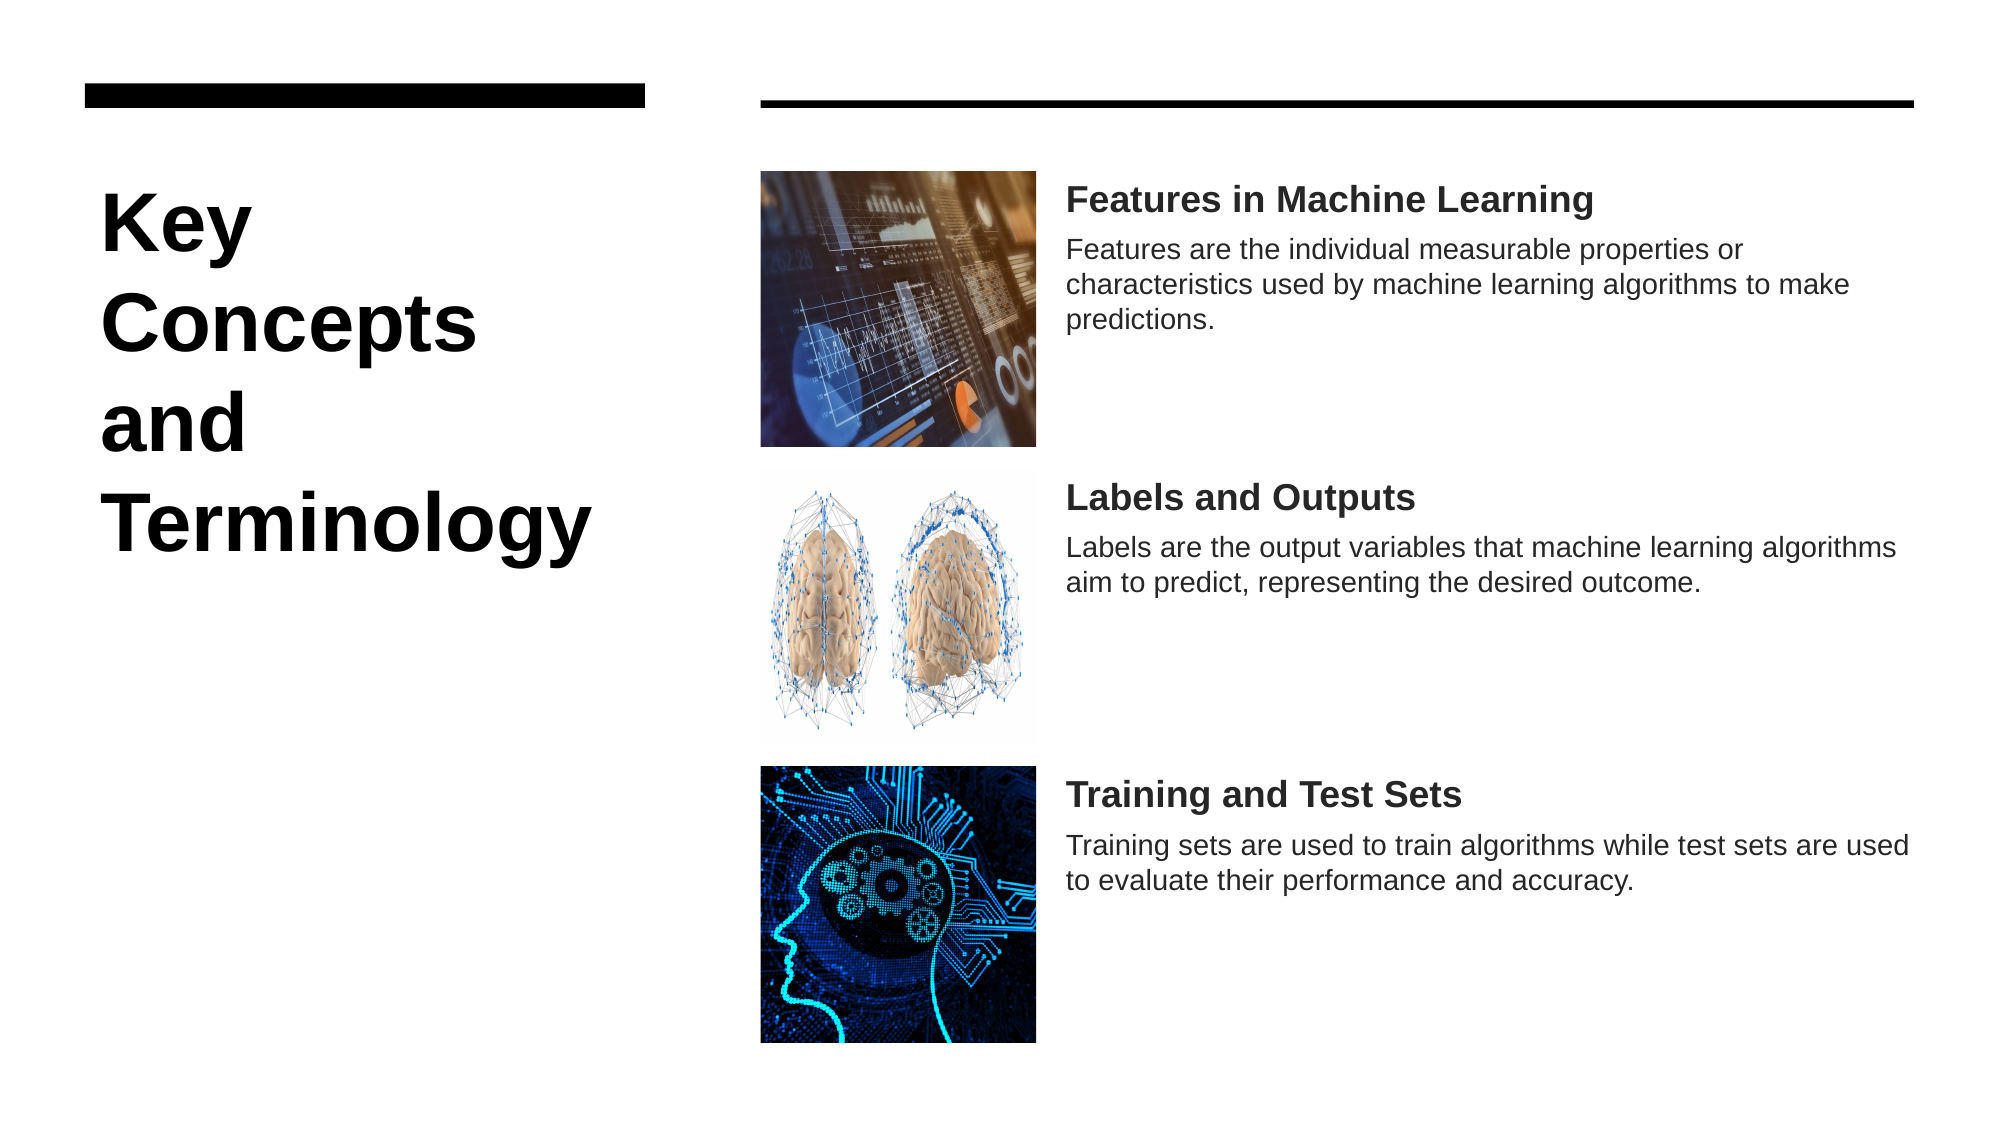

# Key Concepts and Terminology
Features in Machine Learning
Features are the individual measurable properties or characteristics used by machine learning algorithms to make predictions.
Labels and Outputs
Labels are the output variables that machine learning algorithms aim to predict, representing the desired outcome.
Training and Test Sets
Training sets are used to train algorithms while test sets are used to evaluate their performance and accuracy.